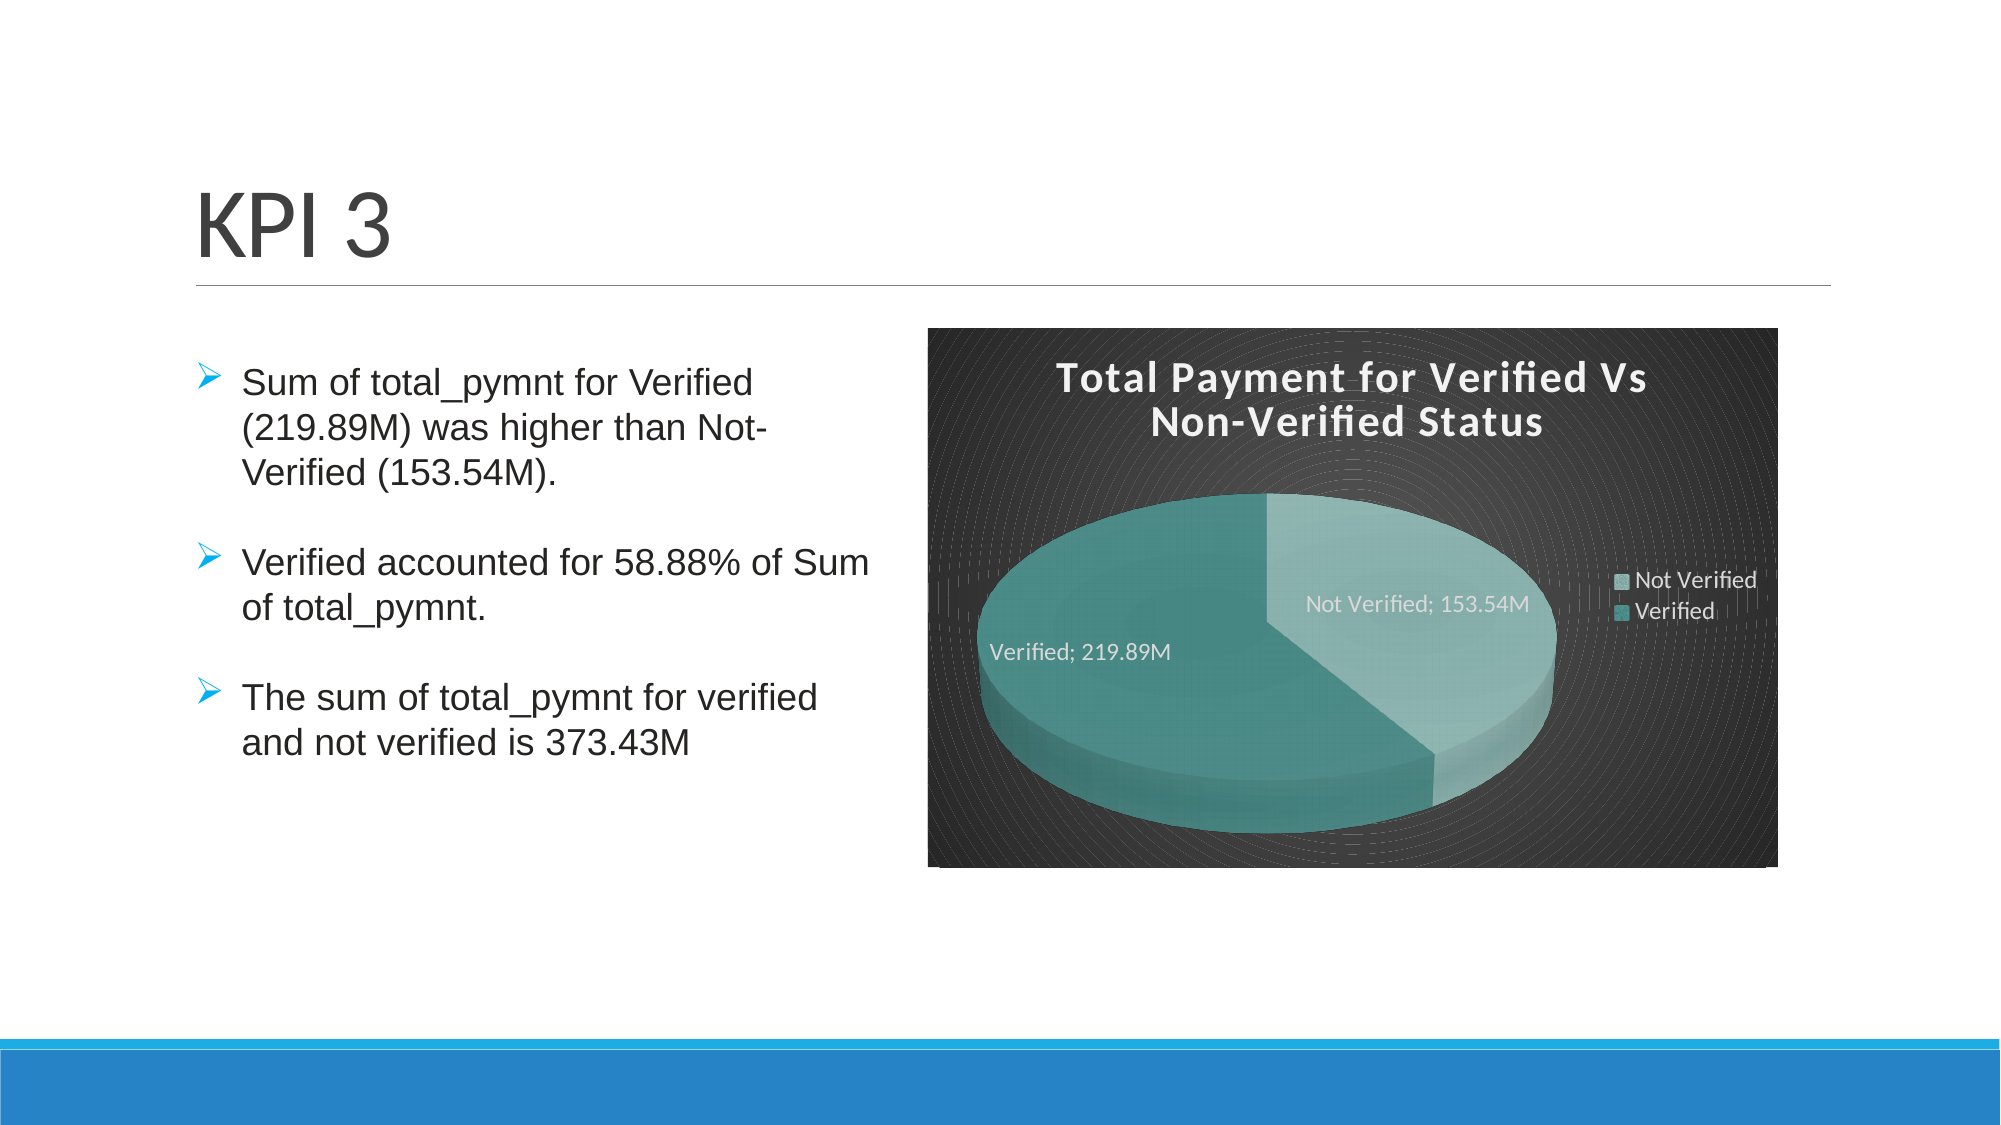

# KPI 3

[unsupported chart]

Sum of total_pymnt for Verified (219.89M) was higher than Not- Verified (153.54M).

﻿Verified accounted for 58.88% of Sum of total_pymnt.

The sum of total_pymnt for verified and not verified is 373.43M